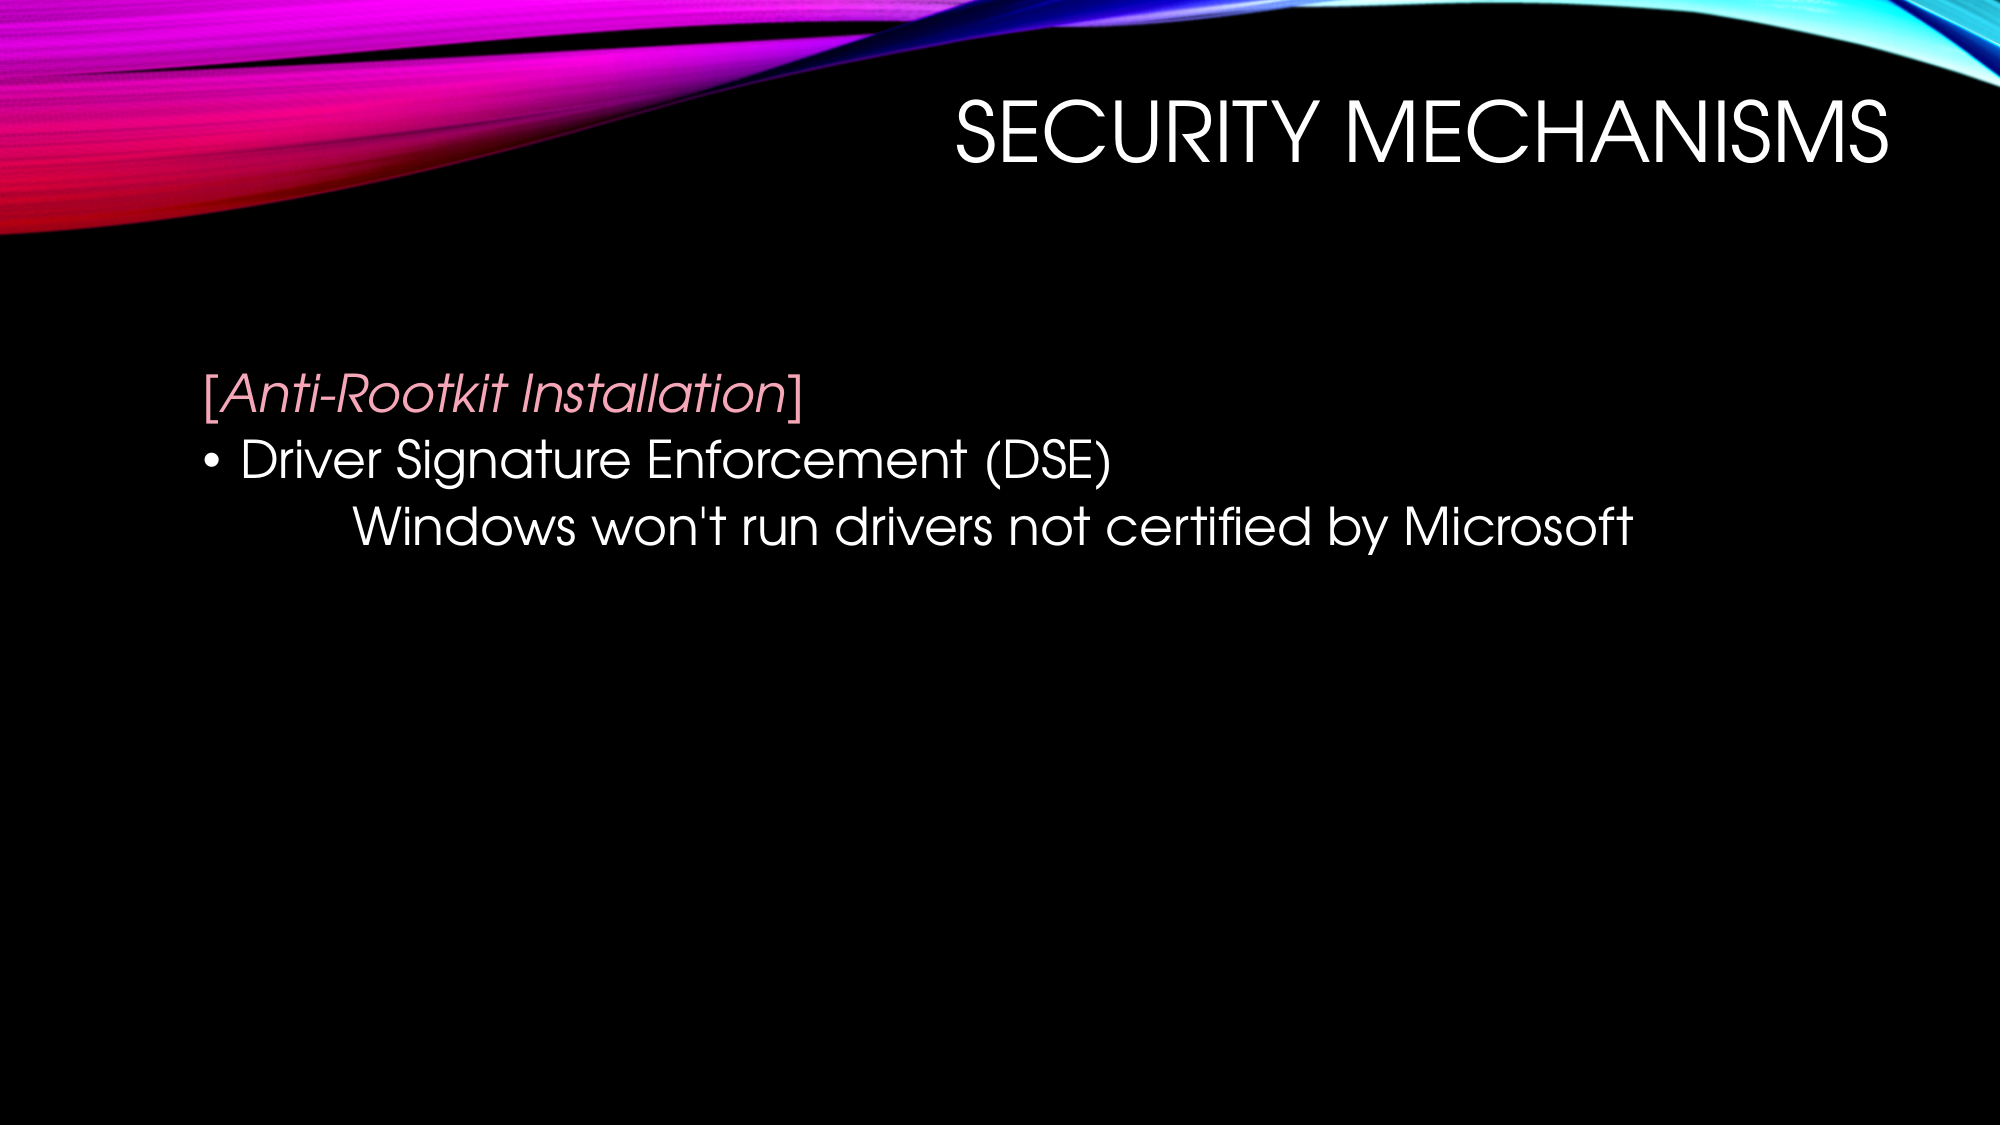

Security Mechanisms
[Anti-Rootkit Installation]
Driver Signature Enforcement (DSE)
	Windows won't run drivers not certified by Microsoft